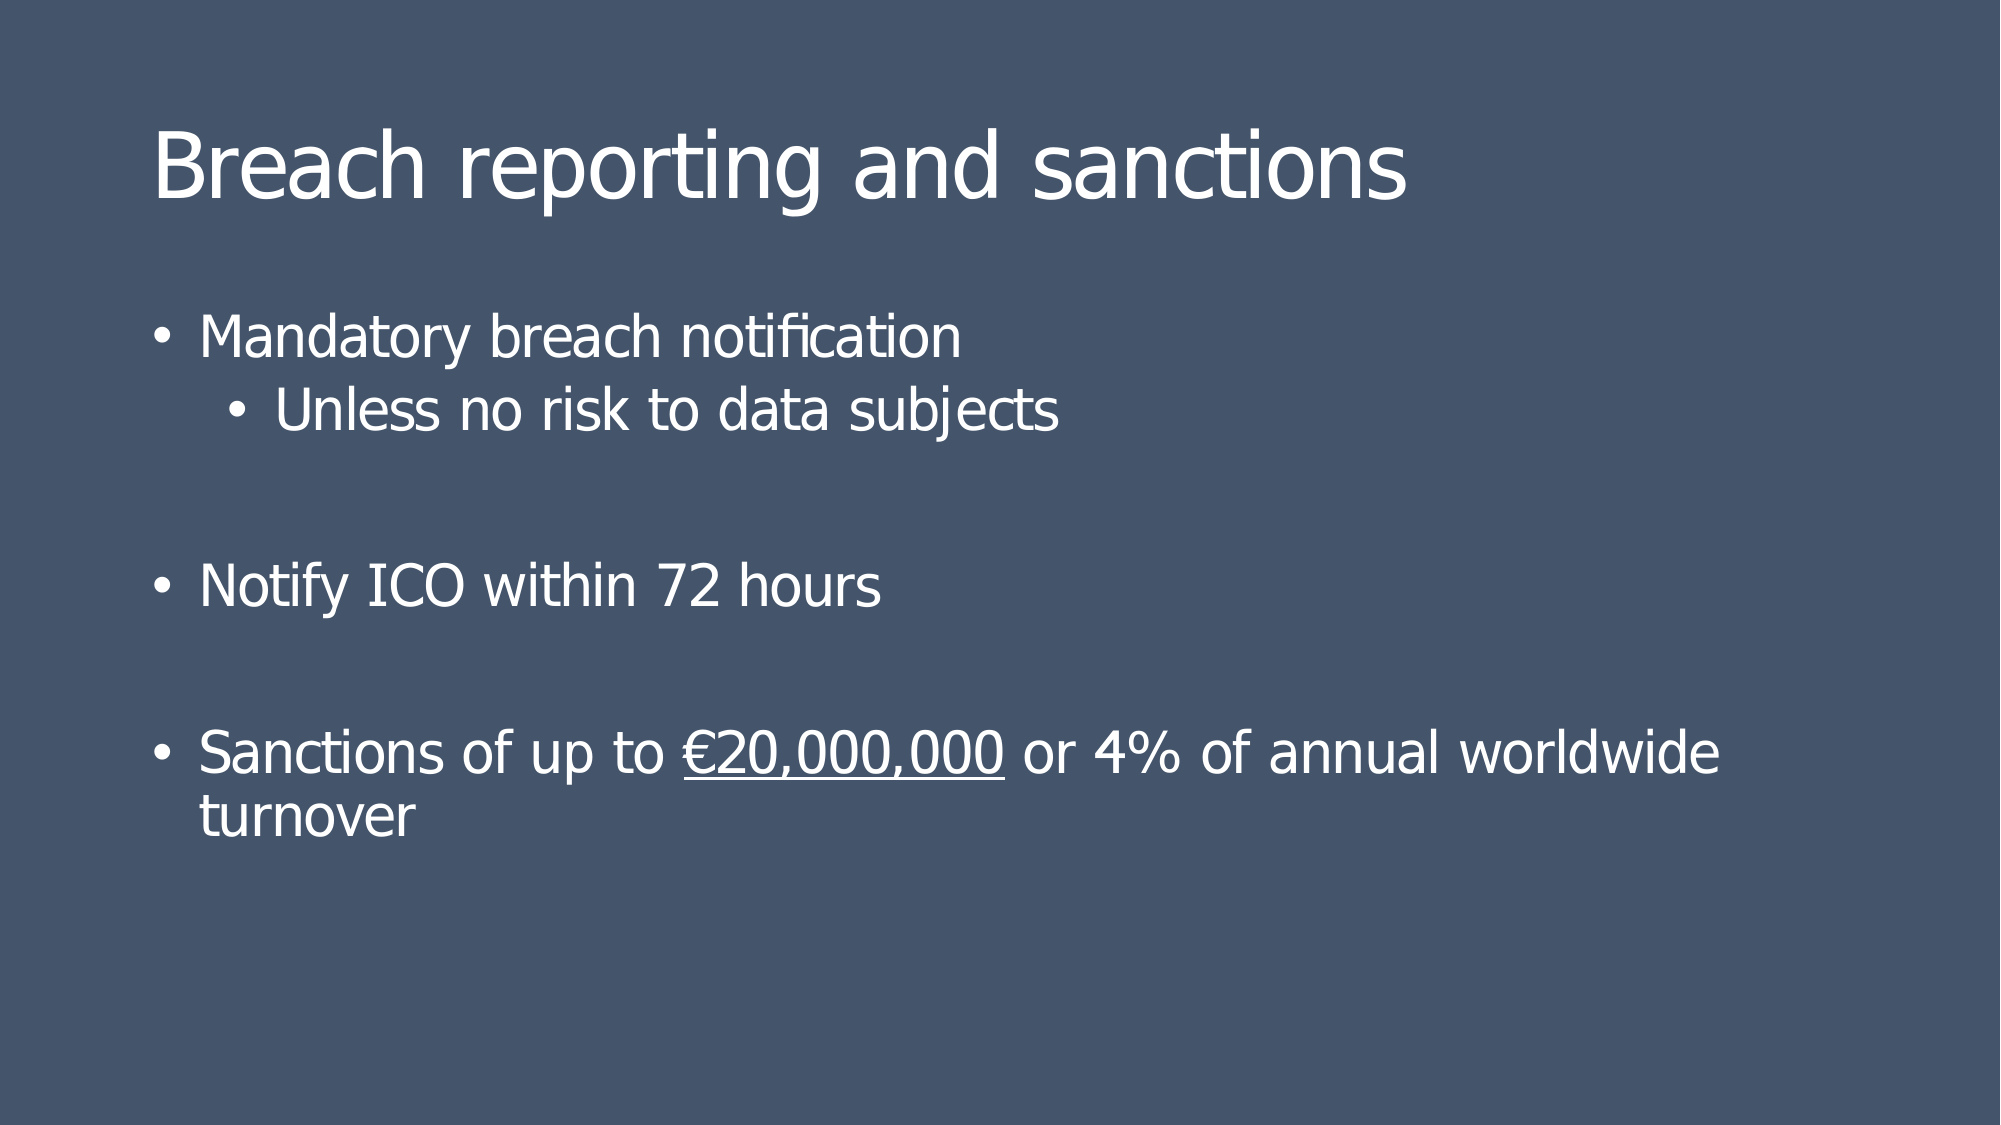

# Breach reporting and sanctions
Mandatory breach notification
Unless no risk to data subjects

Notify ICO within 72 hours

Sanctions of up to €20,000,000 or 4% of annual worldwide turnover